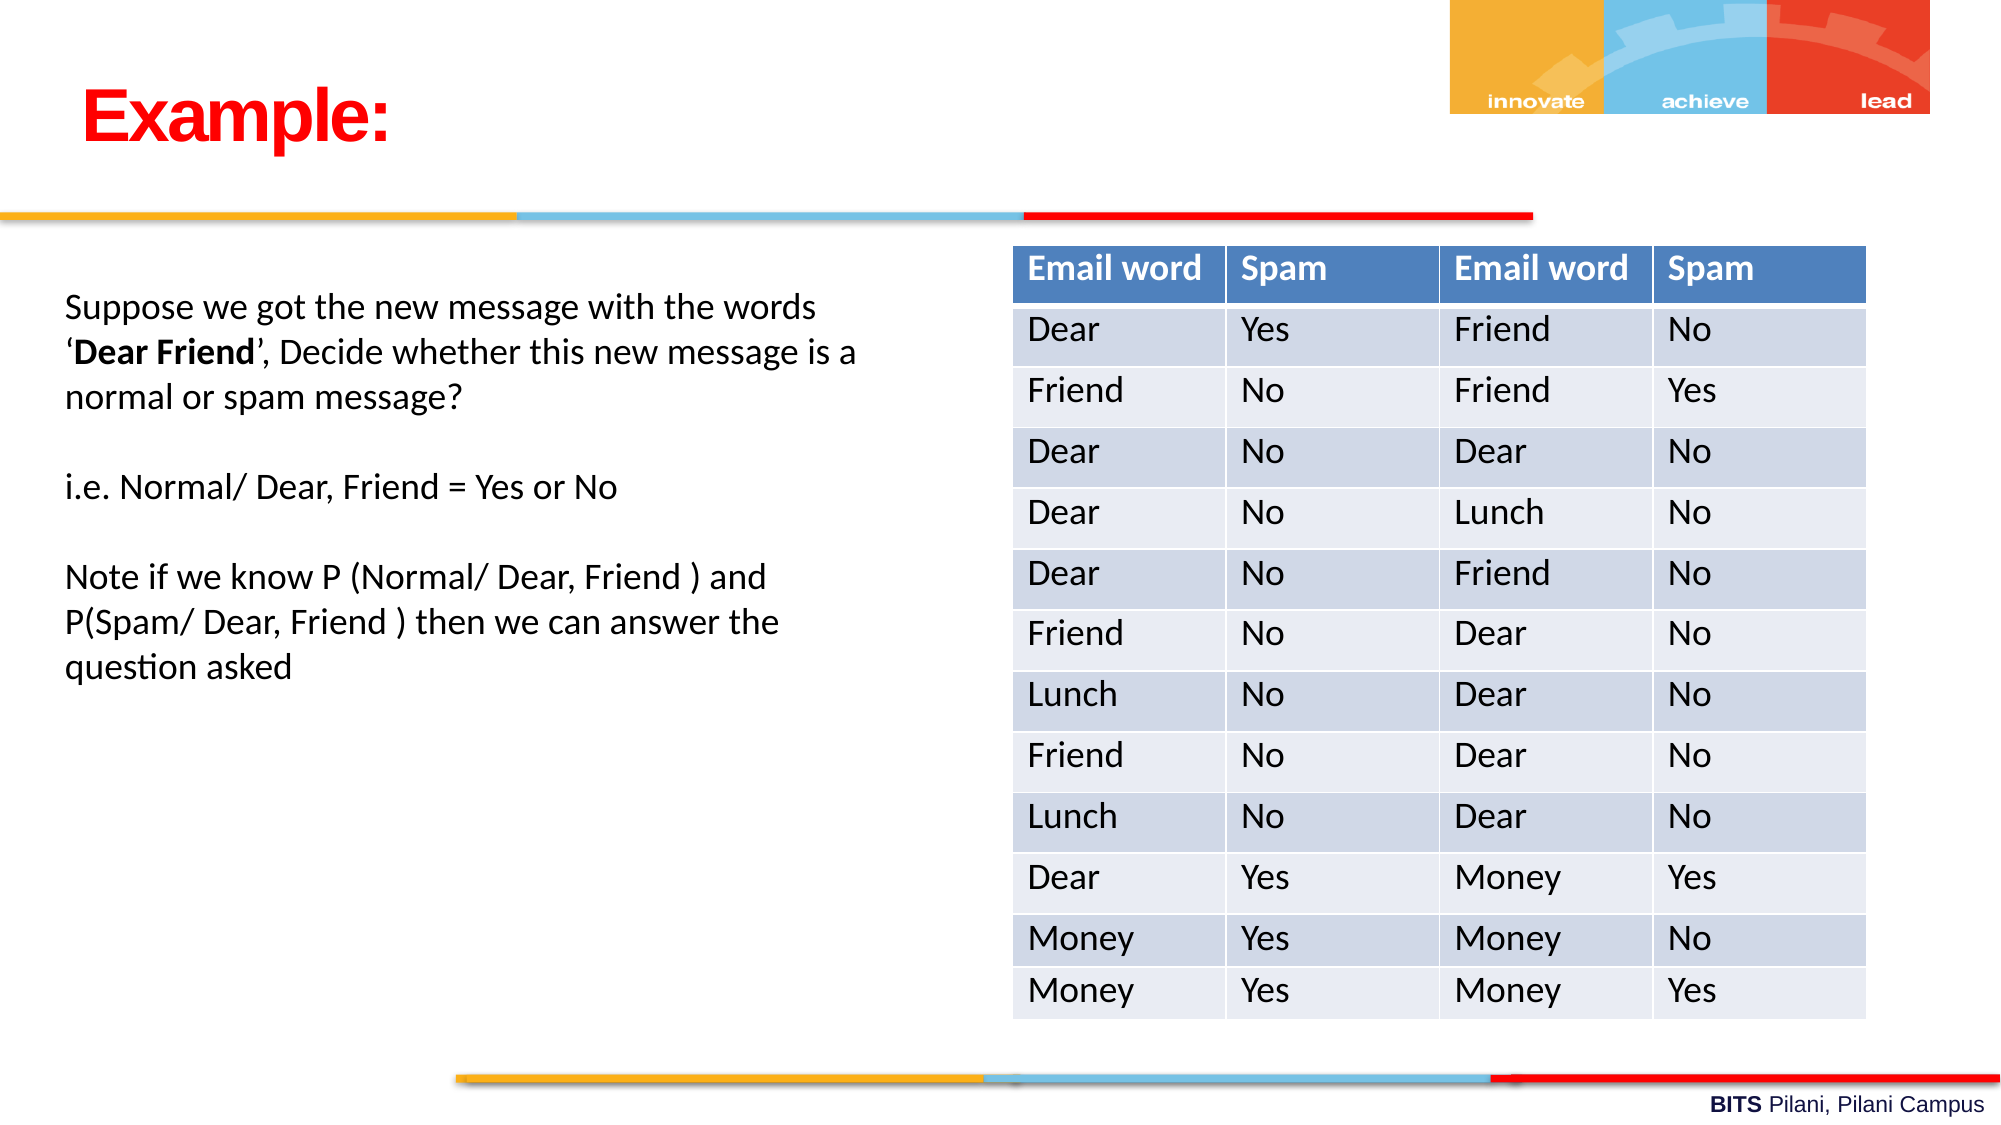

Example:
| Email word | Spam | Email word | Spam |
| --- | --- | --- | --- |
| Dear | Yes | Friend | No |
| Friend | No | Friend | Yes |
| Dear | No | Dear | No |
| Dear | No | Lunch | No |
| Dear | No | Friend | No |
| Friend | No | Dear | No |
| Lunch | No | Dear | No |
| Friend | No | Dear | No |
| Lunch | No | Dear | No |
| Dear | Yes | Money | Yes |
| Money | Yes | Money | No |
| Money | Yes | Money | Yes |
Suppose we got the new message with the words ‘Dear Friend’, Decide whether this new message is a normal or spam message?

i.e. Normal/ Dear, Friend = Yes or No

Note if we know P (Normal/ Dear, Friend ) and P(Spam/ Dear, Friend ) then we can answer the question asked